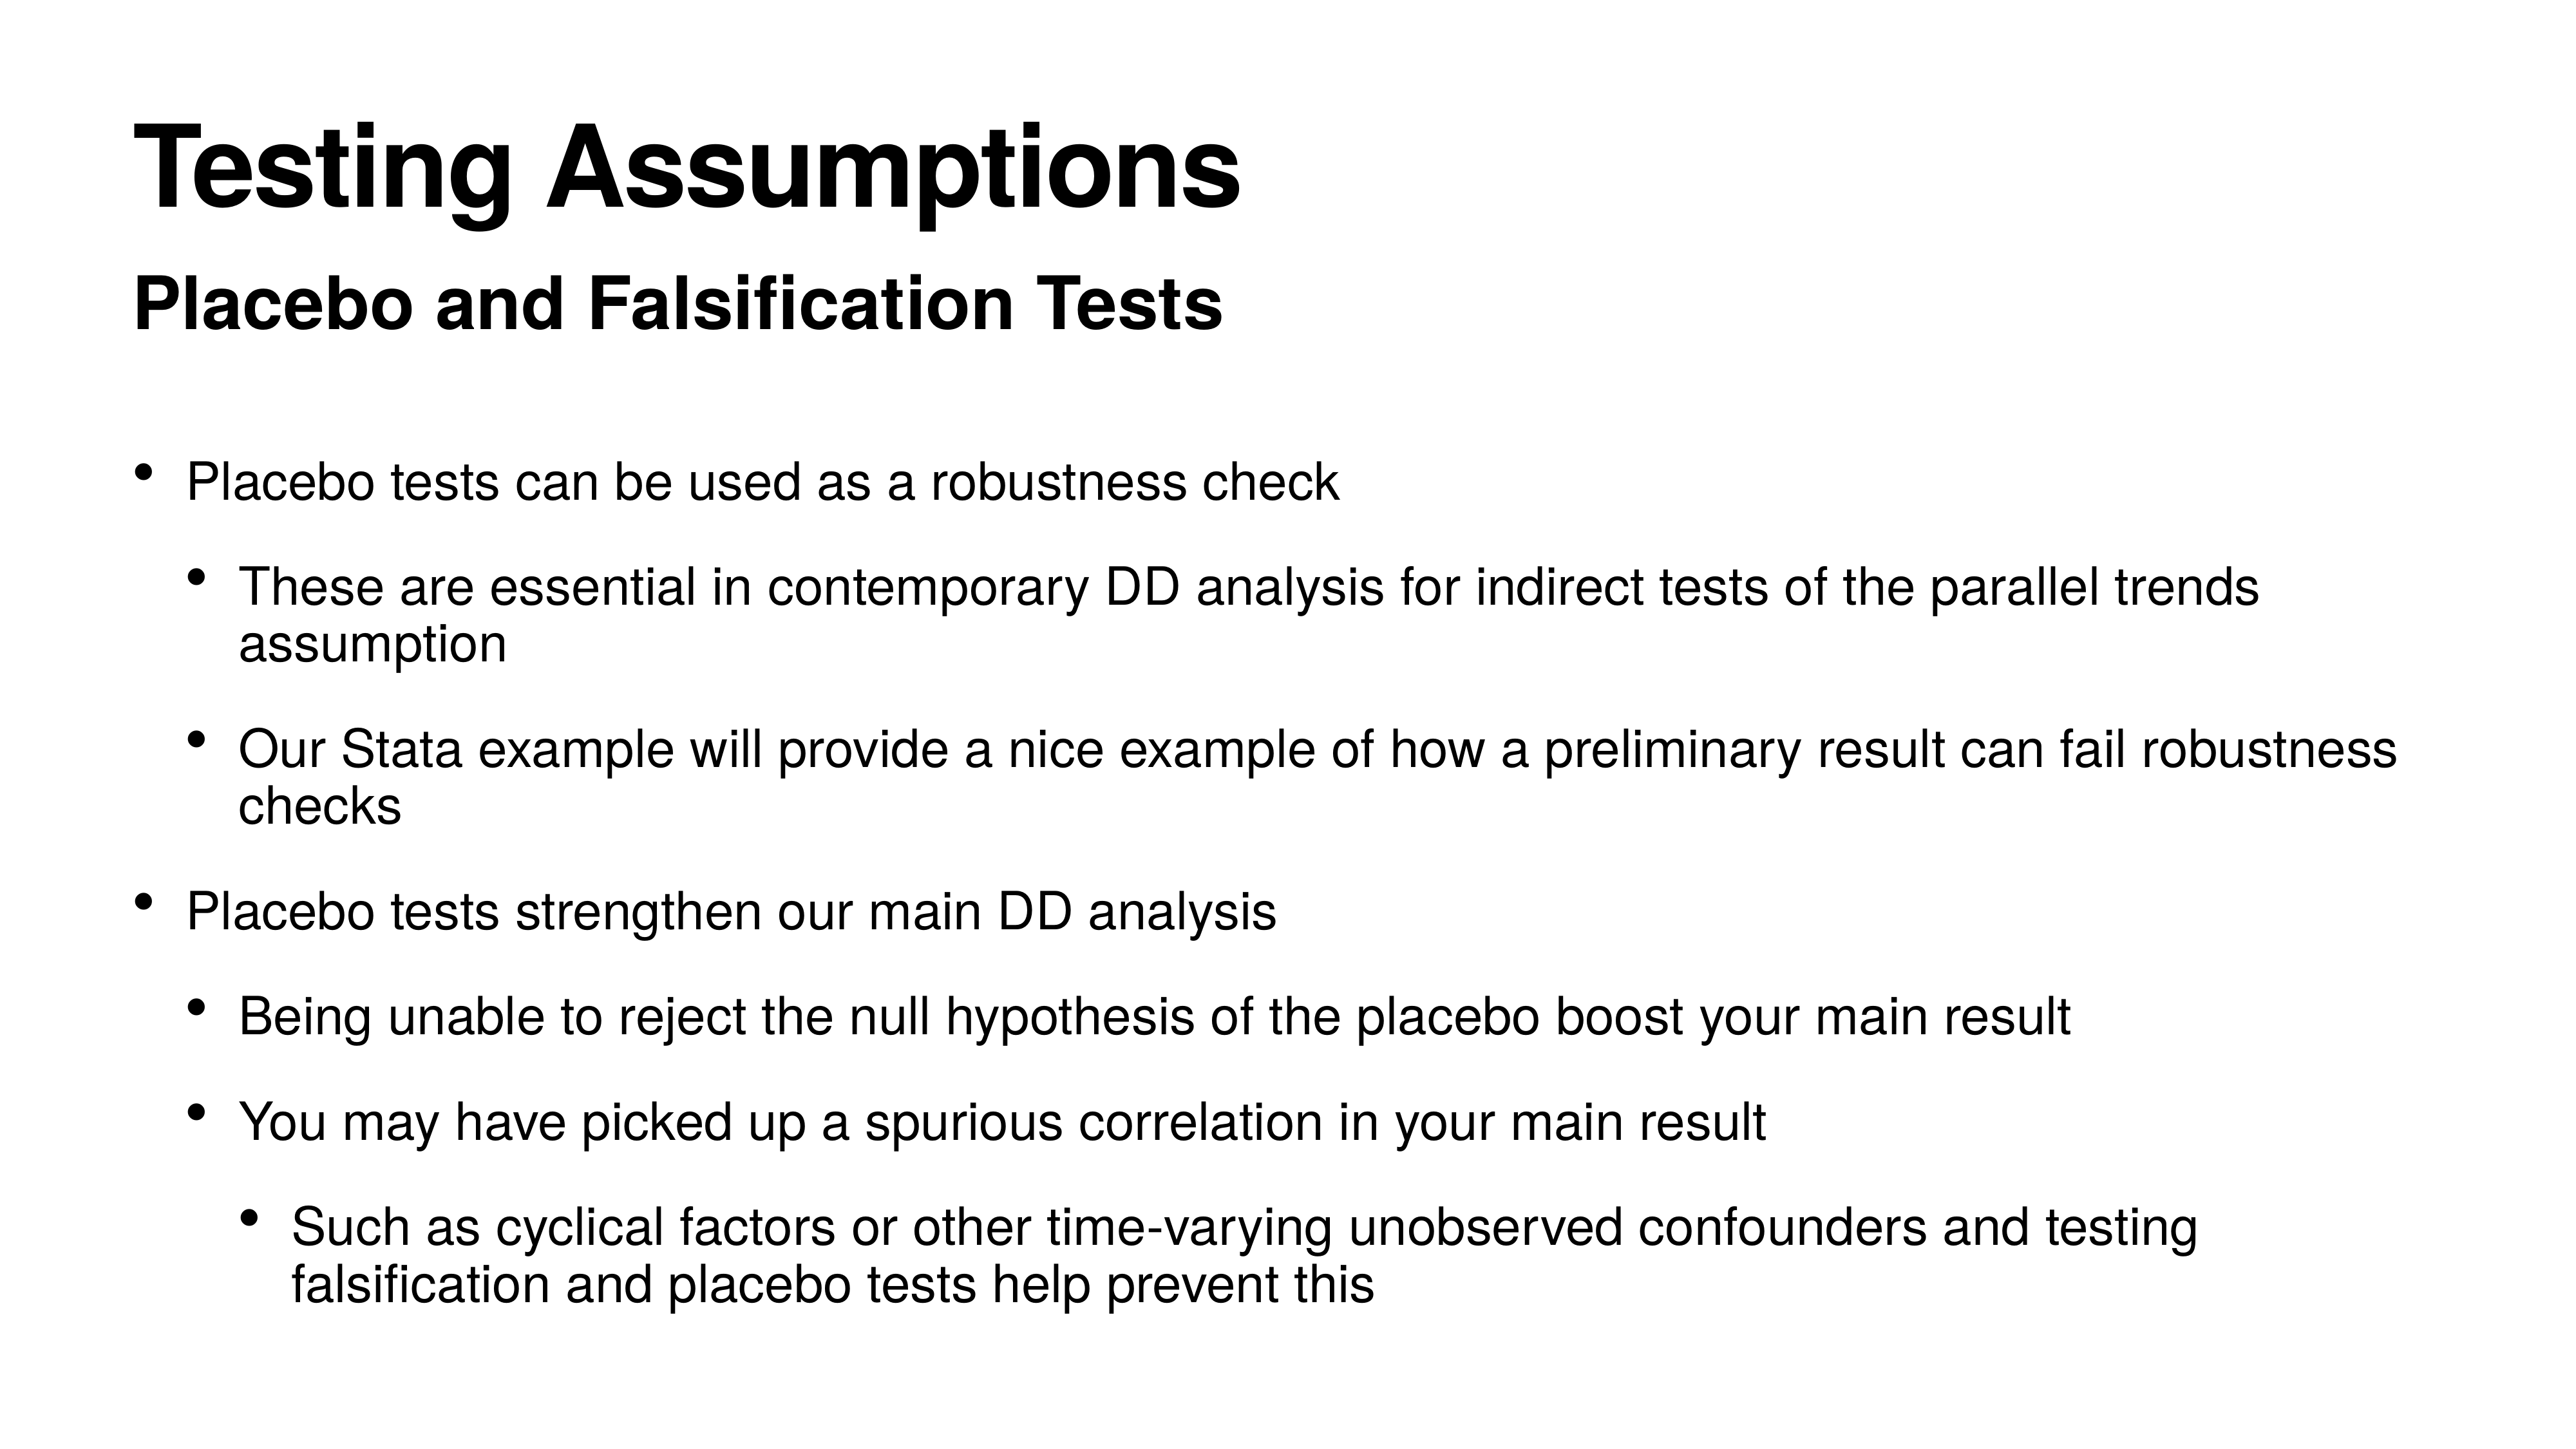

# Testing Assumptions
Placebo and Falsification Tests
Placebo tests can be used as a robustness check
These are essential in contemporary DD analysis for indirect tests of the parallel trends assumption
Our Stata example will provide a nice example of how a preliminary result can fail robustness checks
Placebo tests strengthen our main DD analysis
Being unable to reject the null hypothesis of the placebo boost your main result
You may have picked up a spurious correlation in your main result
Such as cyclical factors or other time-varying unobserved confounders and testing falsification and placebo tests help prevent this